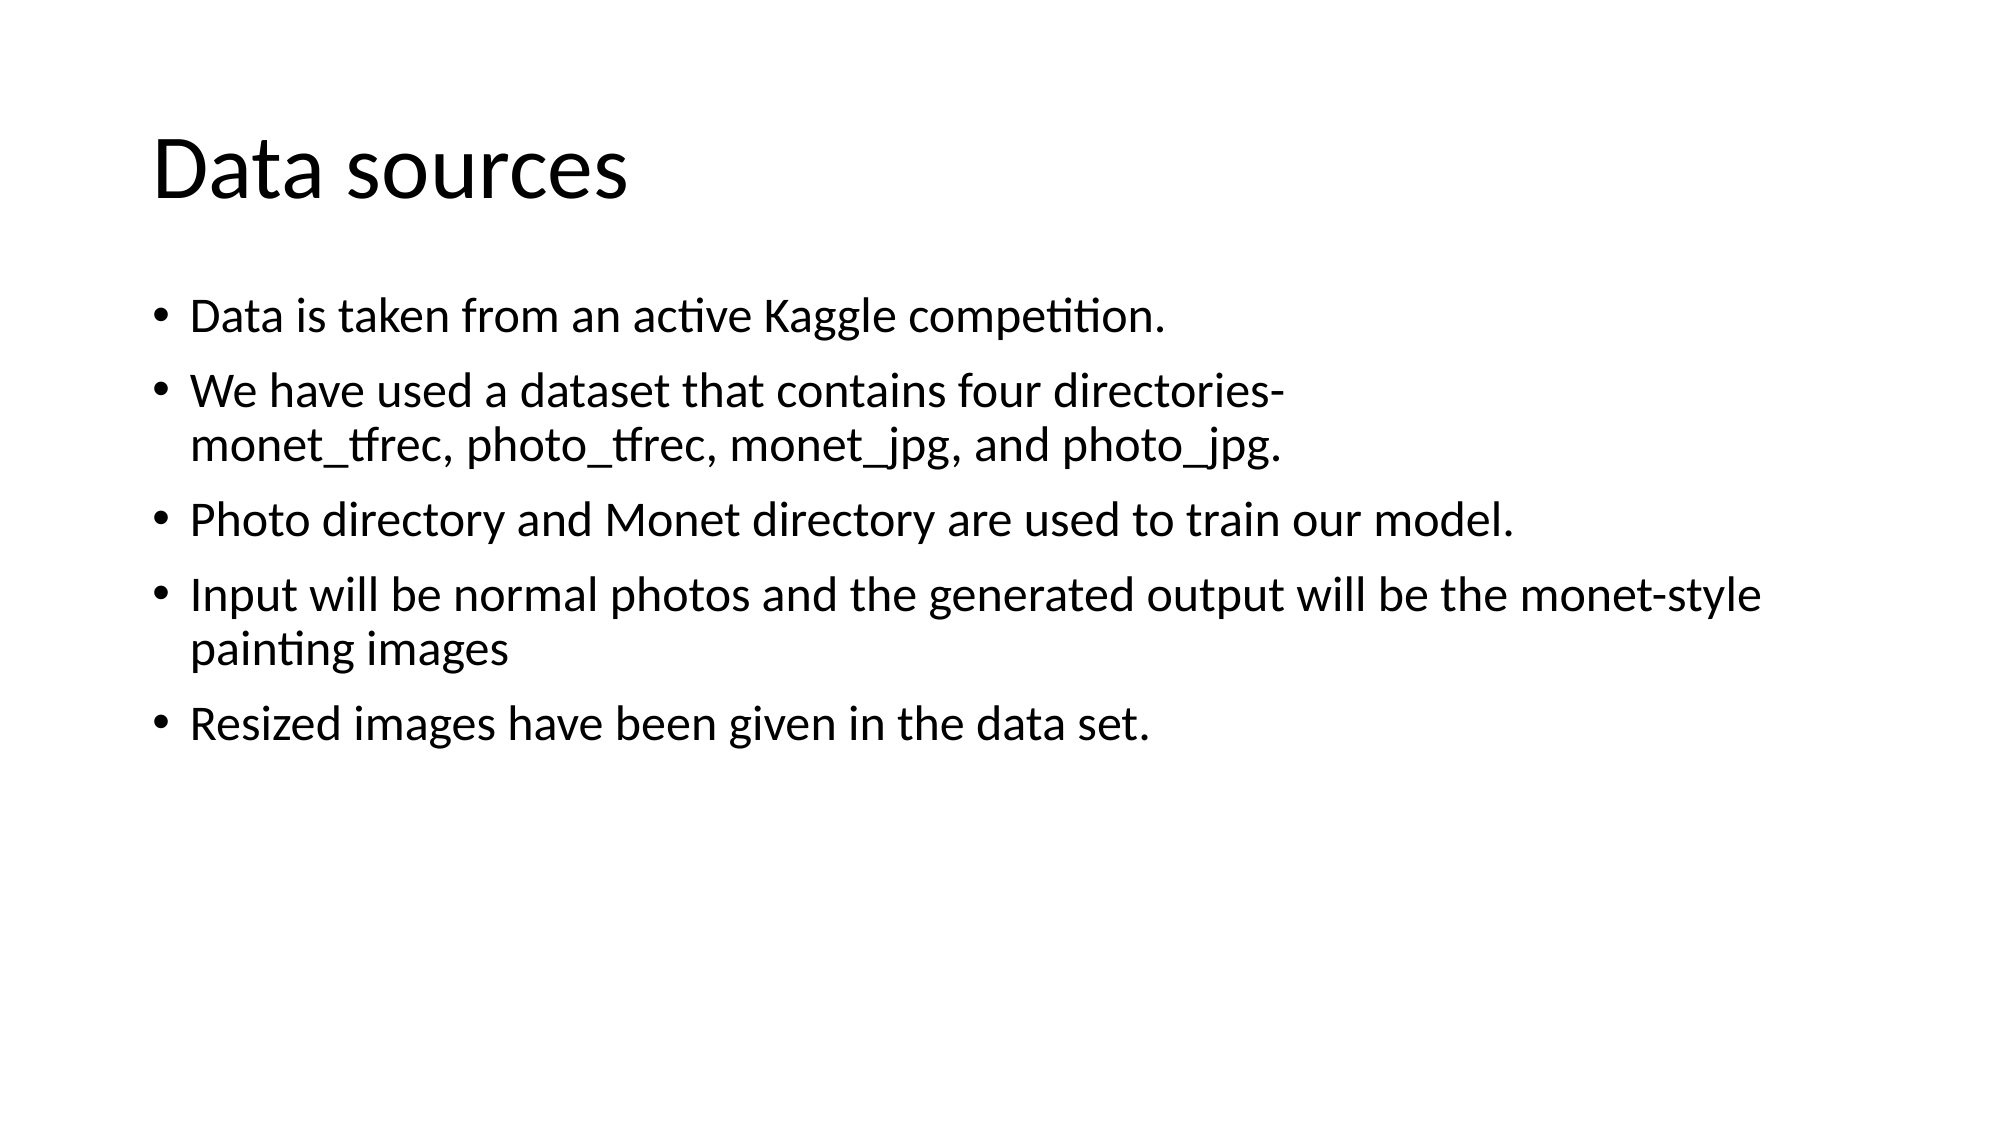

# Data sources
Data is taken from an active Kaggle competition.
We have used a dataset that contains four directories- monet_tfrec, photo_tfrec, monet_jpg, and photo_jpg.
Photo directory and Monet directory are used to train our model.
Input will be normal photos and the generated output will be the monet-style painting images
Resized images have been given in the data set.